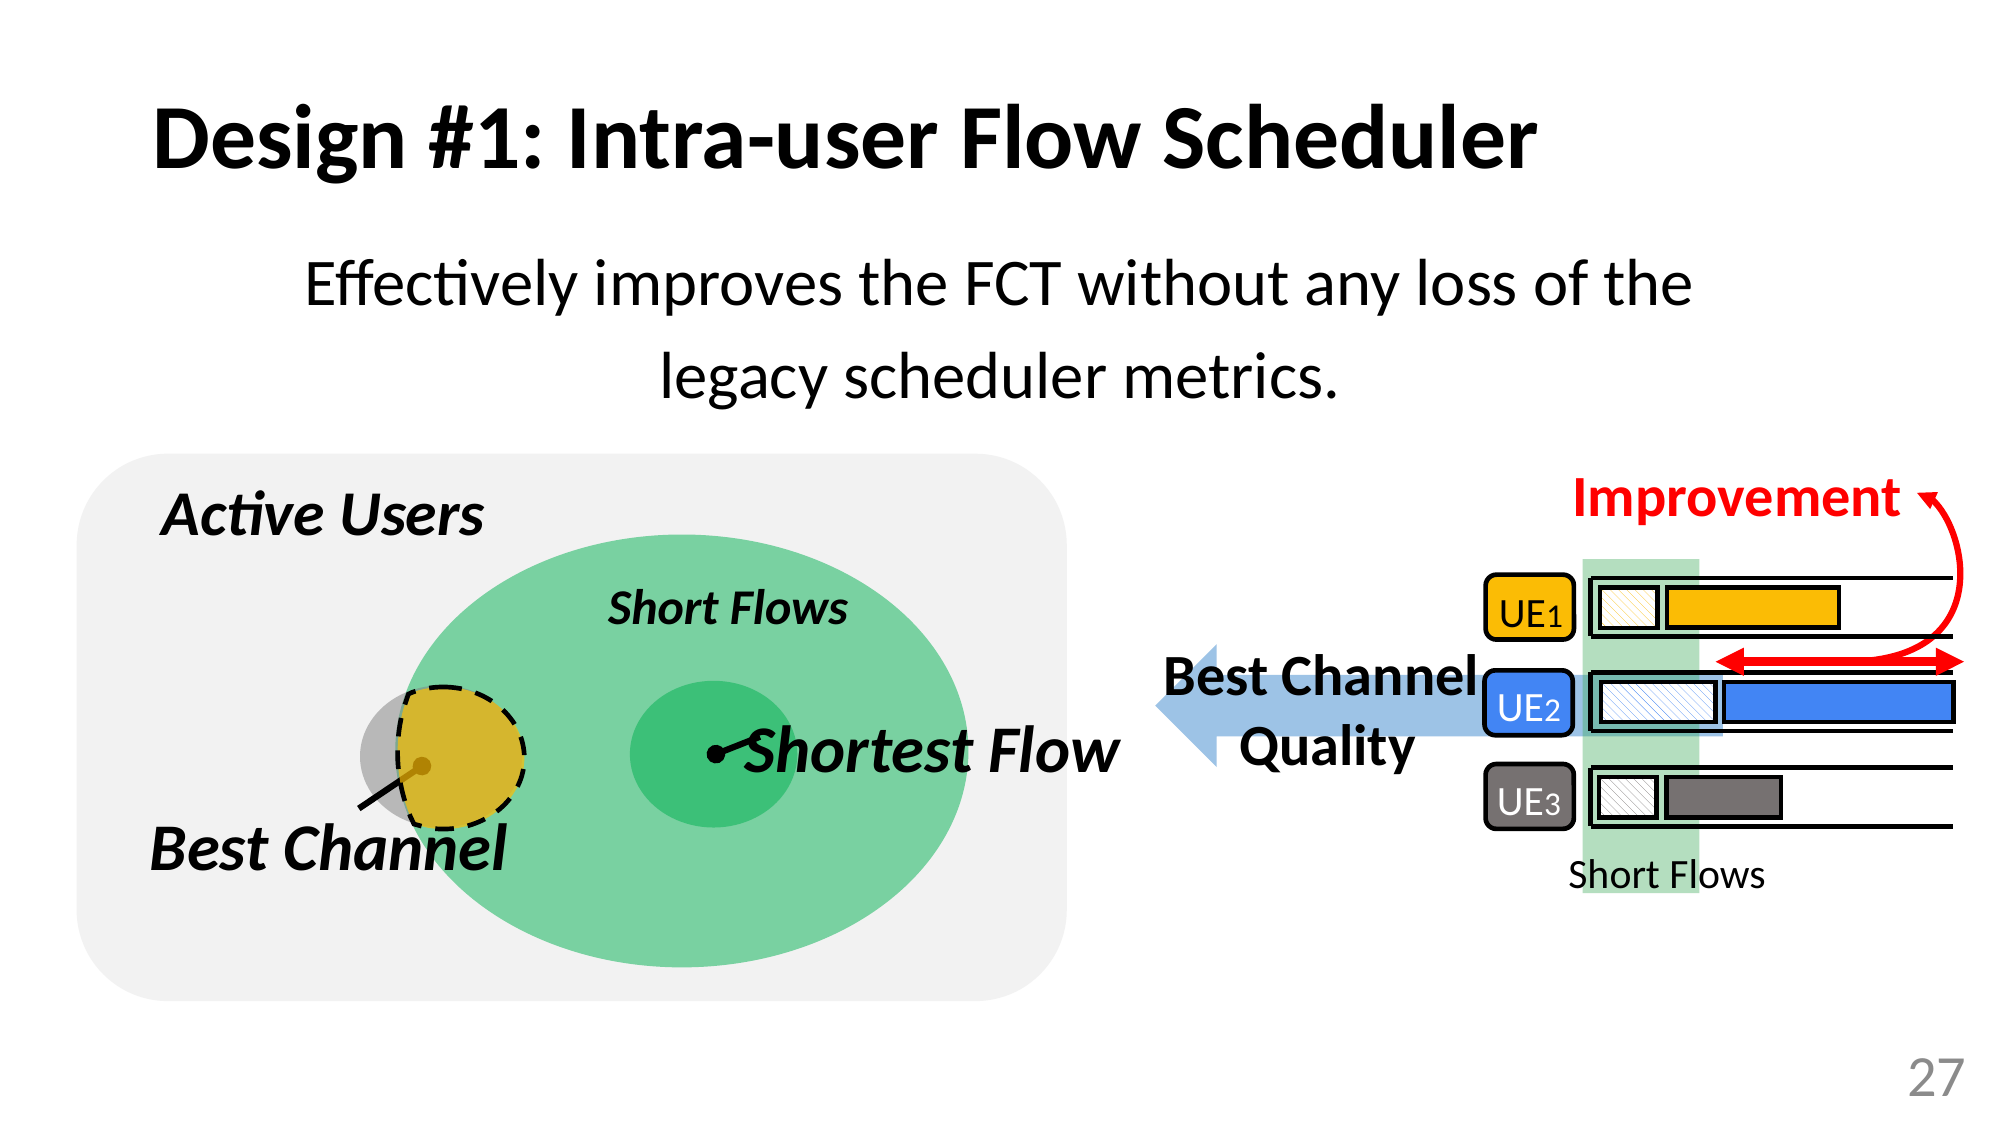

# Design #1: Intra-user Flow Scheduler
Effectively improves the FCT without any loss of the
legacy scheduler metrics.
Improvement

UE1

UE2

UE3

Short Flows
Best Channel
Quality

Active Users

Short Flows

Shortest Flow
Best Channel
27